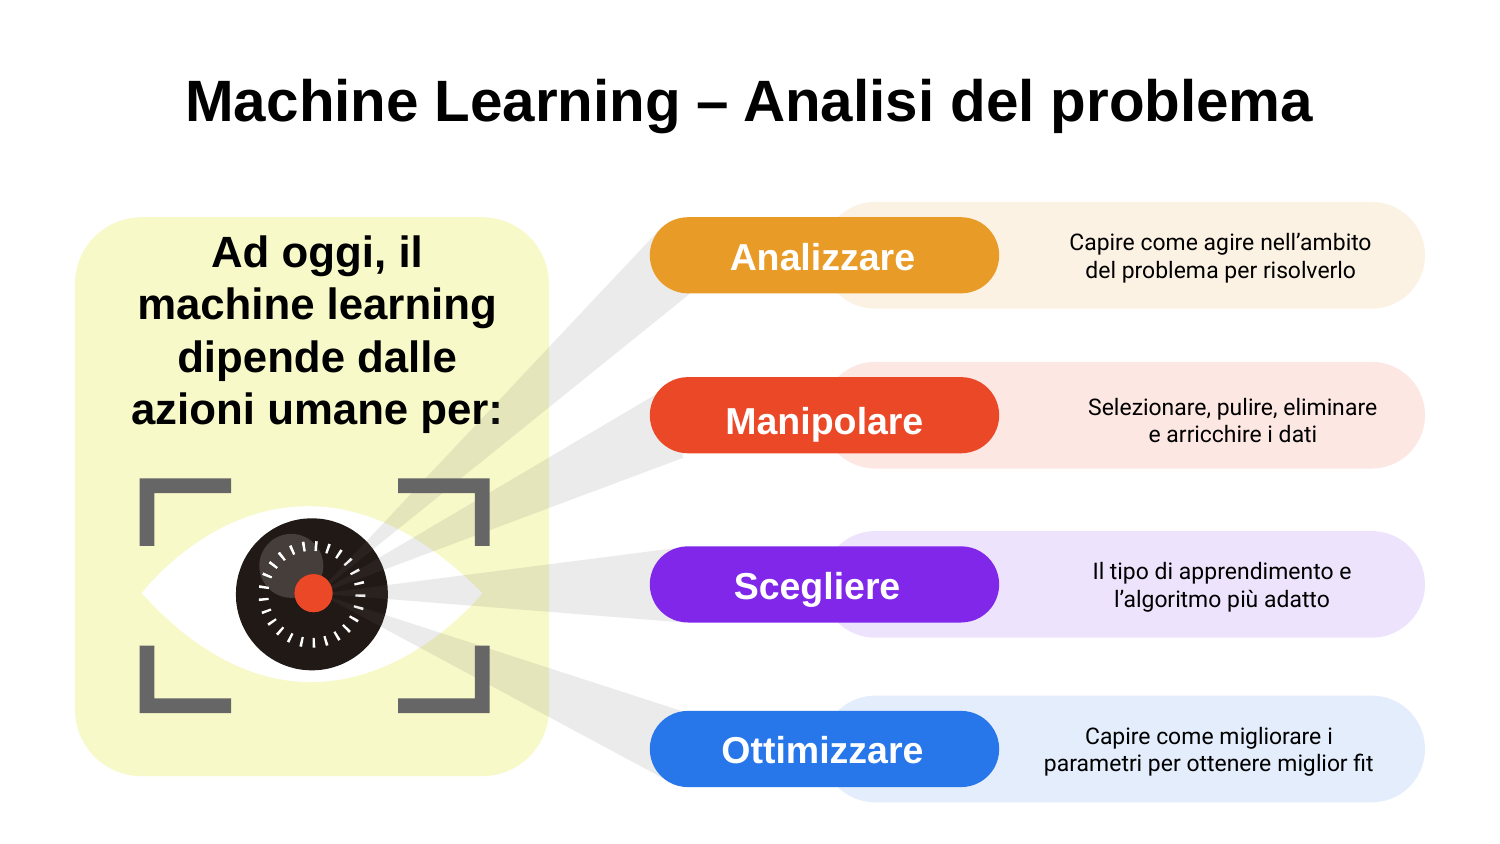

# Machine Learning – Analisi del problema

Analizzare
Capire come agire nell’ambito del problema per risolverlo
Ad oggi, il machine learning dipende dalle azioni umane per:

Manipolare
Selezionare, pulire, eliminare e arricchire i dati

Scegliere
Il tipo di apprendimento e l’algoritmo più adatto

Ottimizzare
Capire come migliorare i  parametri per ottenere miglior fit